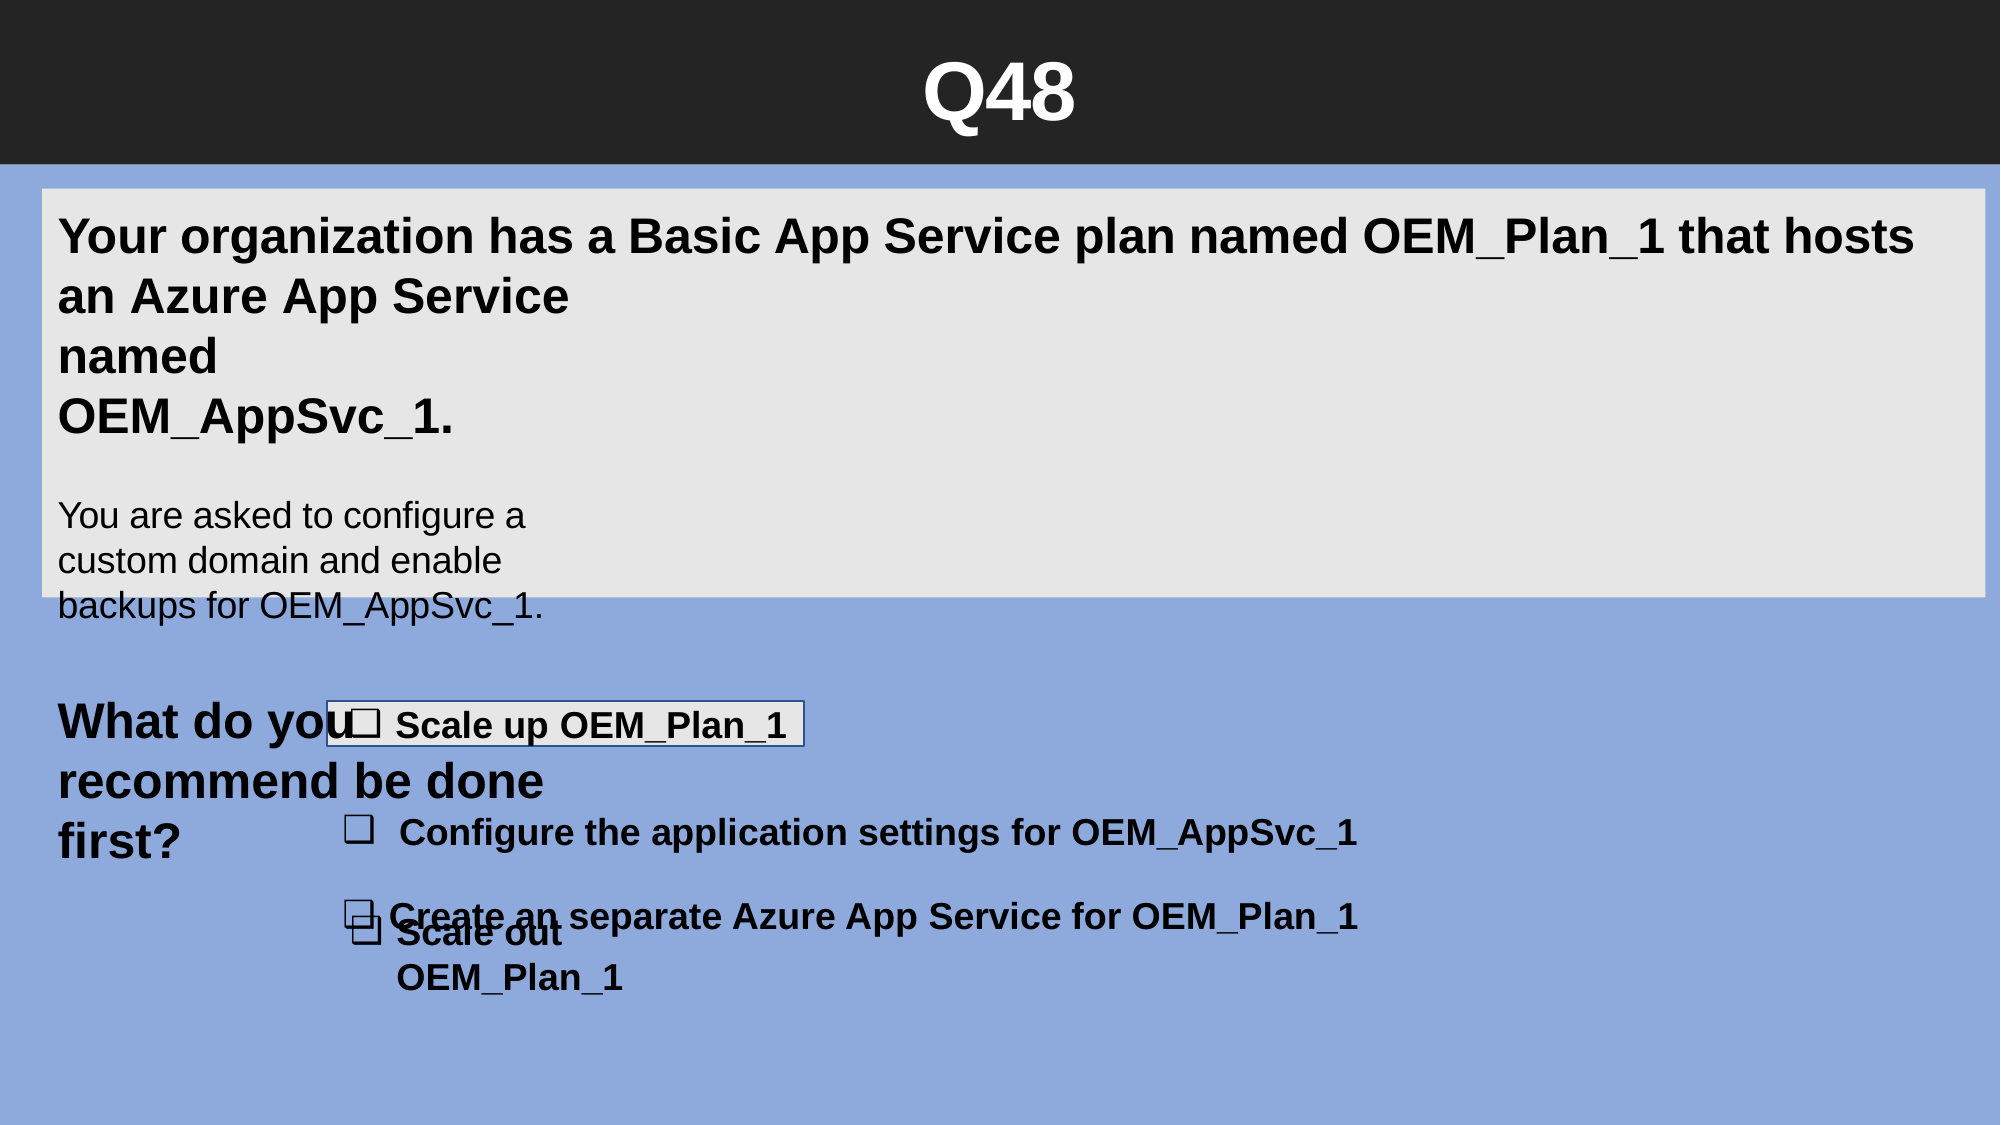

Q48

Your organization has a Basic App Service plan named OEM_Plan_1 that hosts
an Azure App Service named OEM_AppSvc_1.

You are asked to configure a custom domain and enable backups for OEM_AppSvc_1.

What do you recommend be done first?
Scale out OEM_Plan_1
Scale up OEM_Plan_1
Configure the application settings for OEM_AppSvc_1

Create an separate Azure App Service for OEM_Plan_1